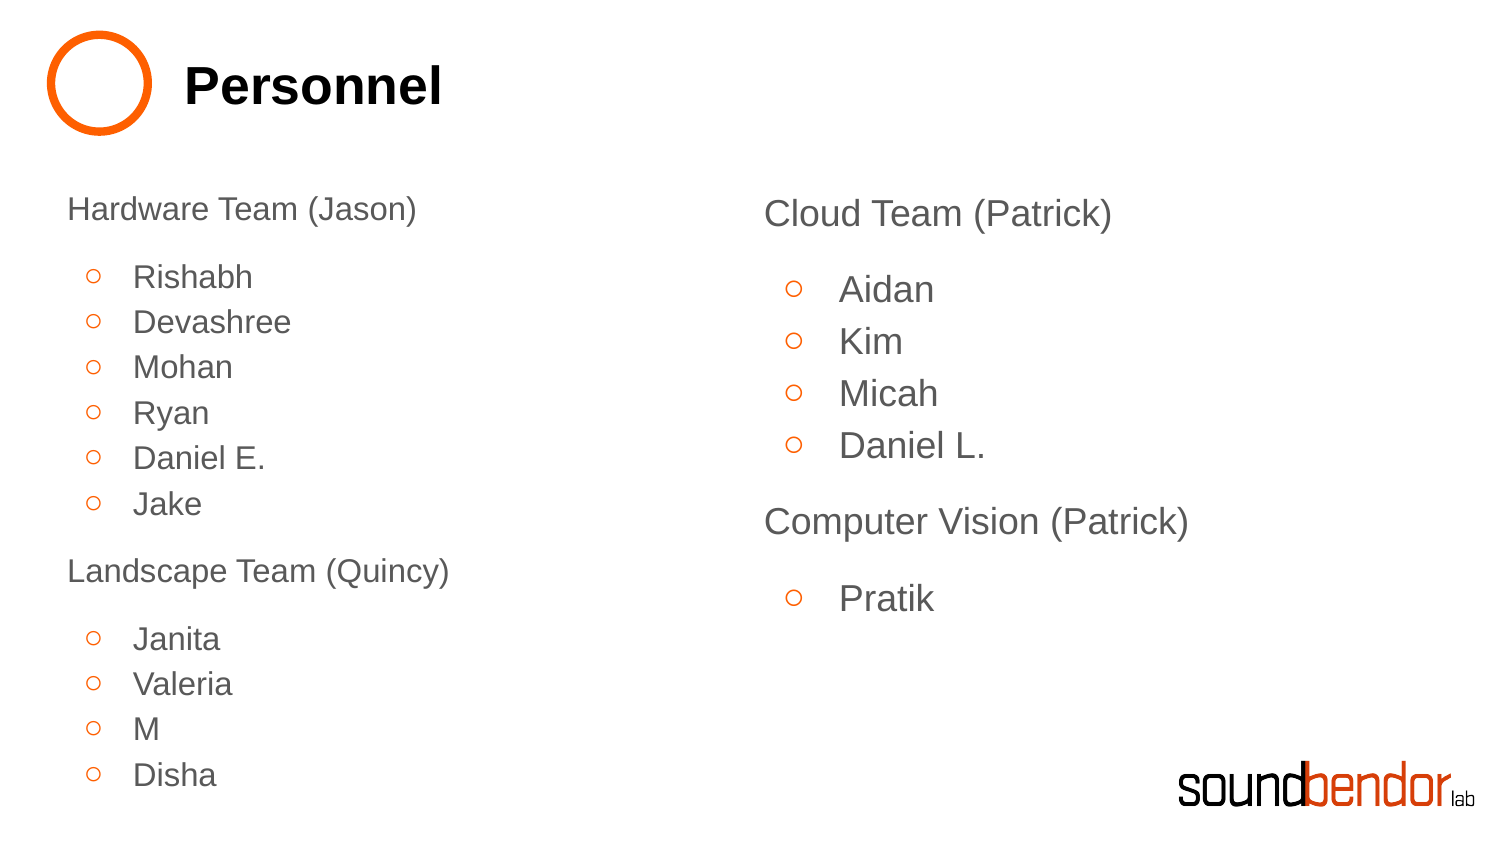

# Personnel
Cloud Team (Patrick)
Aidan
Kim
Micah
Daniel L.
Computer Vision (Patrick)
Pratik

Hardware Team (Jason)
Rishabh
Devashree
Mohan
Ryan
Daniel E.
Jake
Landscape Team (Quincy)
Janita
Valeria
M
Disha